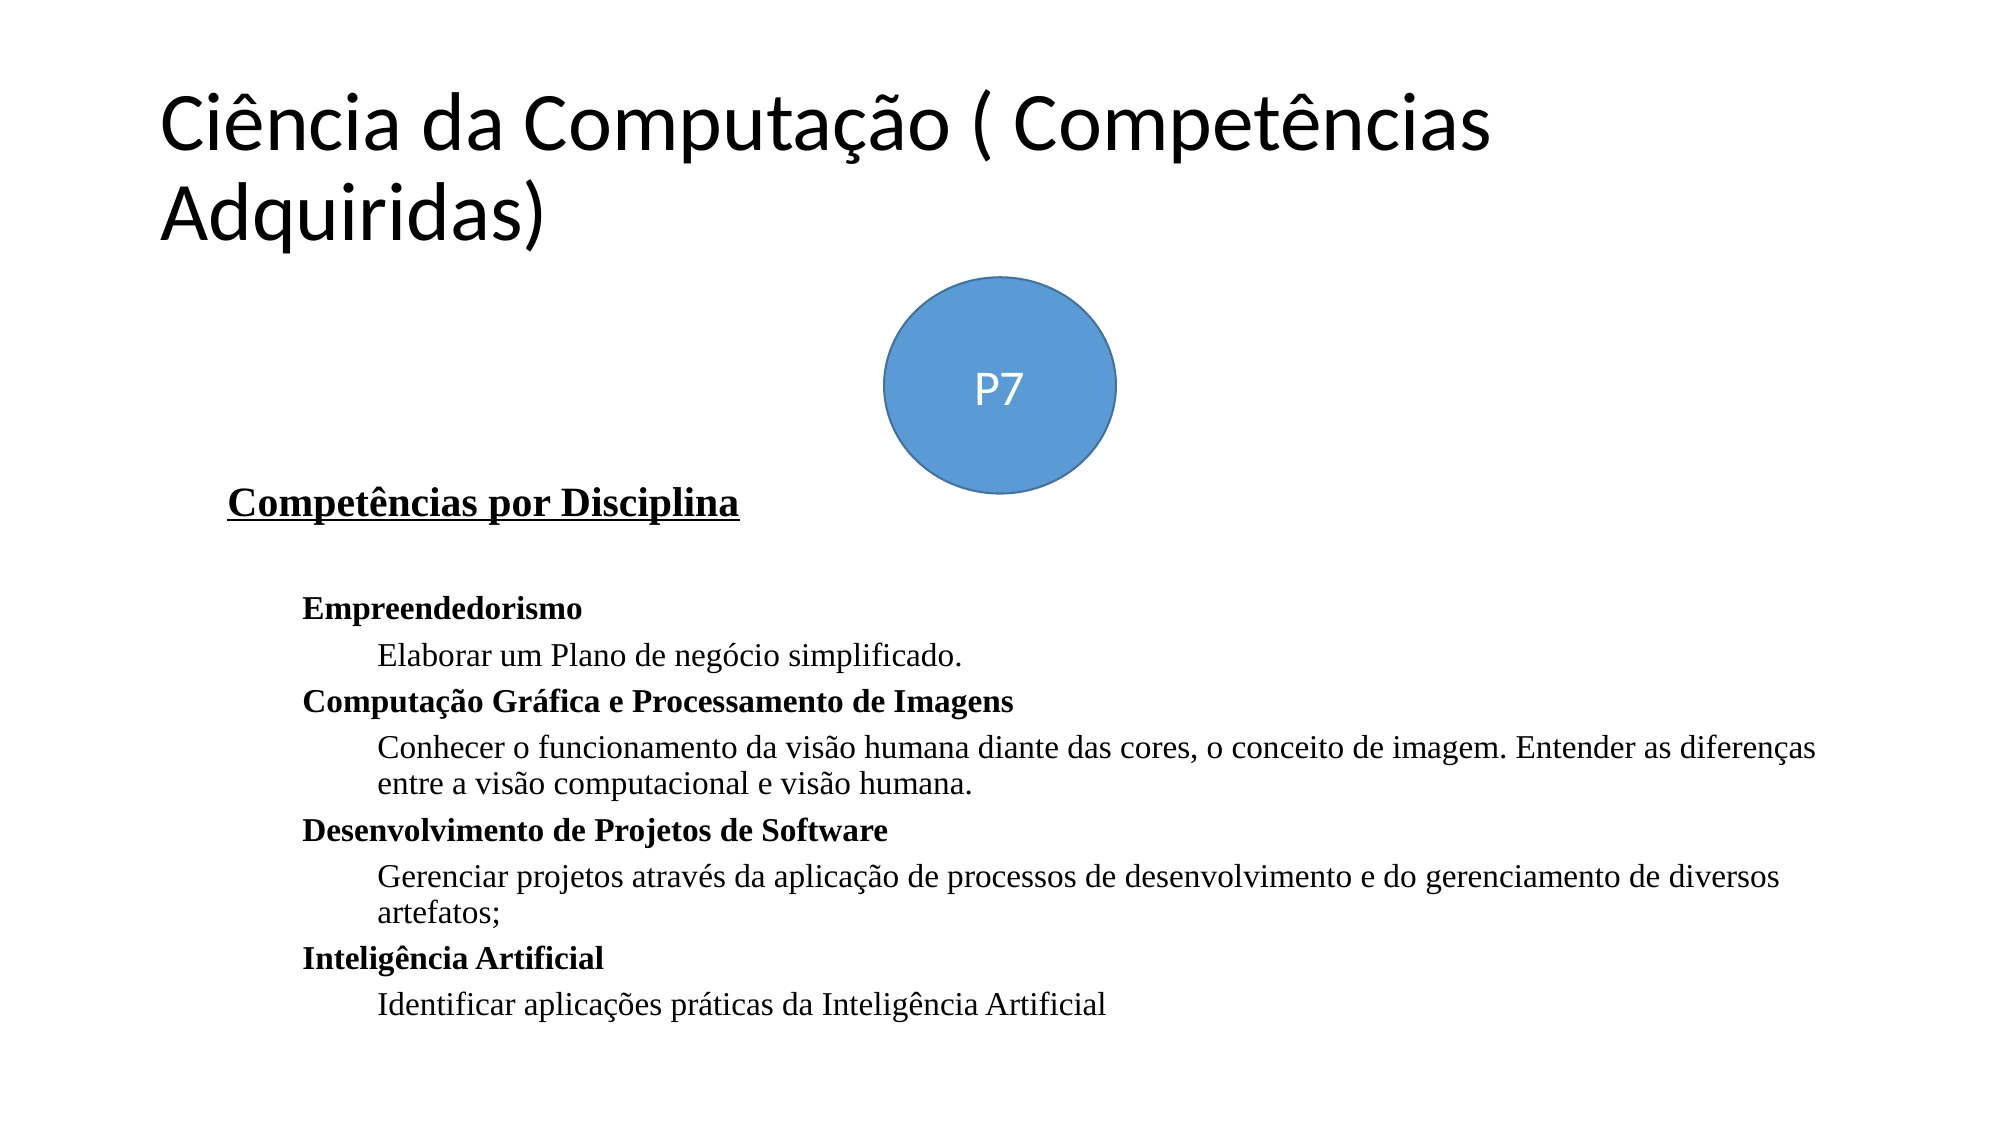

# Ciência da Computação ( Competências Adquiridas)
P7
Competências por Disciplina

Empreendedorismo
Elaborar um Plano de negócio simplificado.
Computação Gráfica e Processamento de Imagens
Conhecer o funcionamento da visão humana diante das cores, o conceito de imagem. Entender as diferenças entre a visão computacional e visão humana.
Desenvolvimento de Projetos de Software
Gerenciar projetos através da aplicação de processos de desenvolvimento e do gerenciamento de diversos artefatos;
Inteligência Artificial
Identificar aplicações práticas da Inteligência Artificial